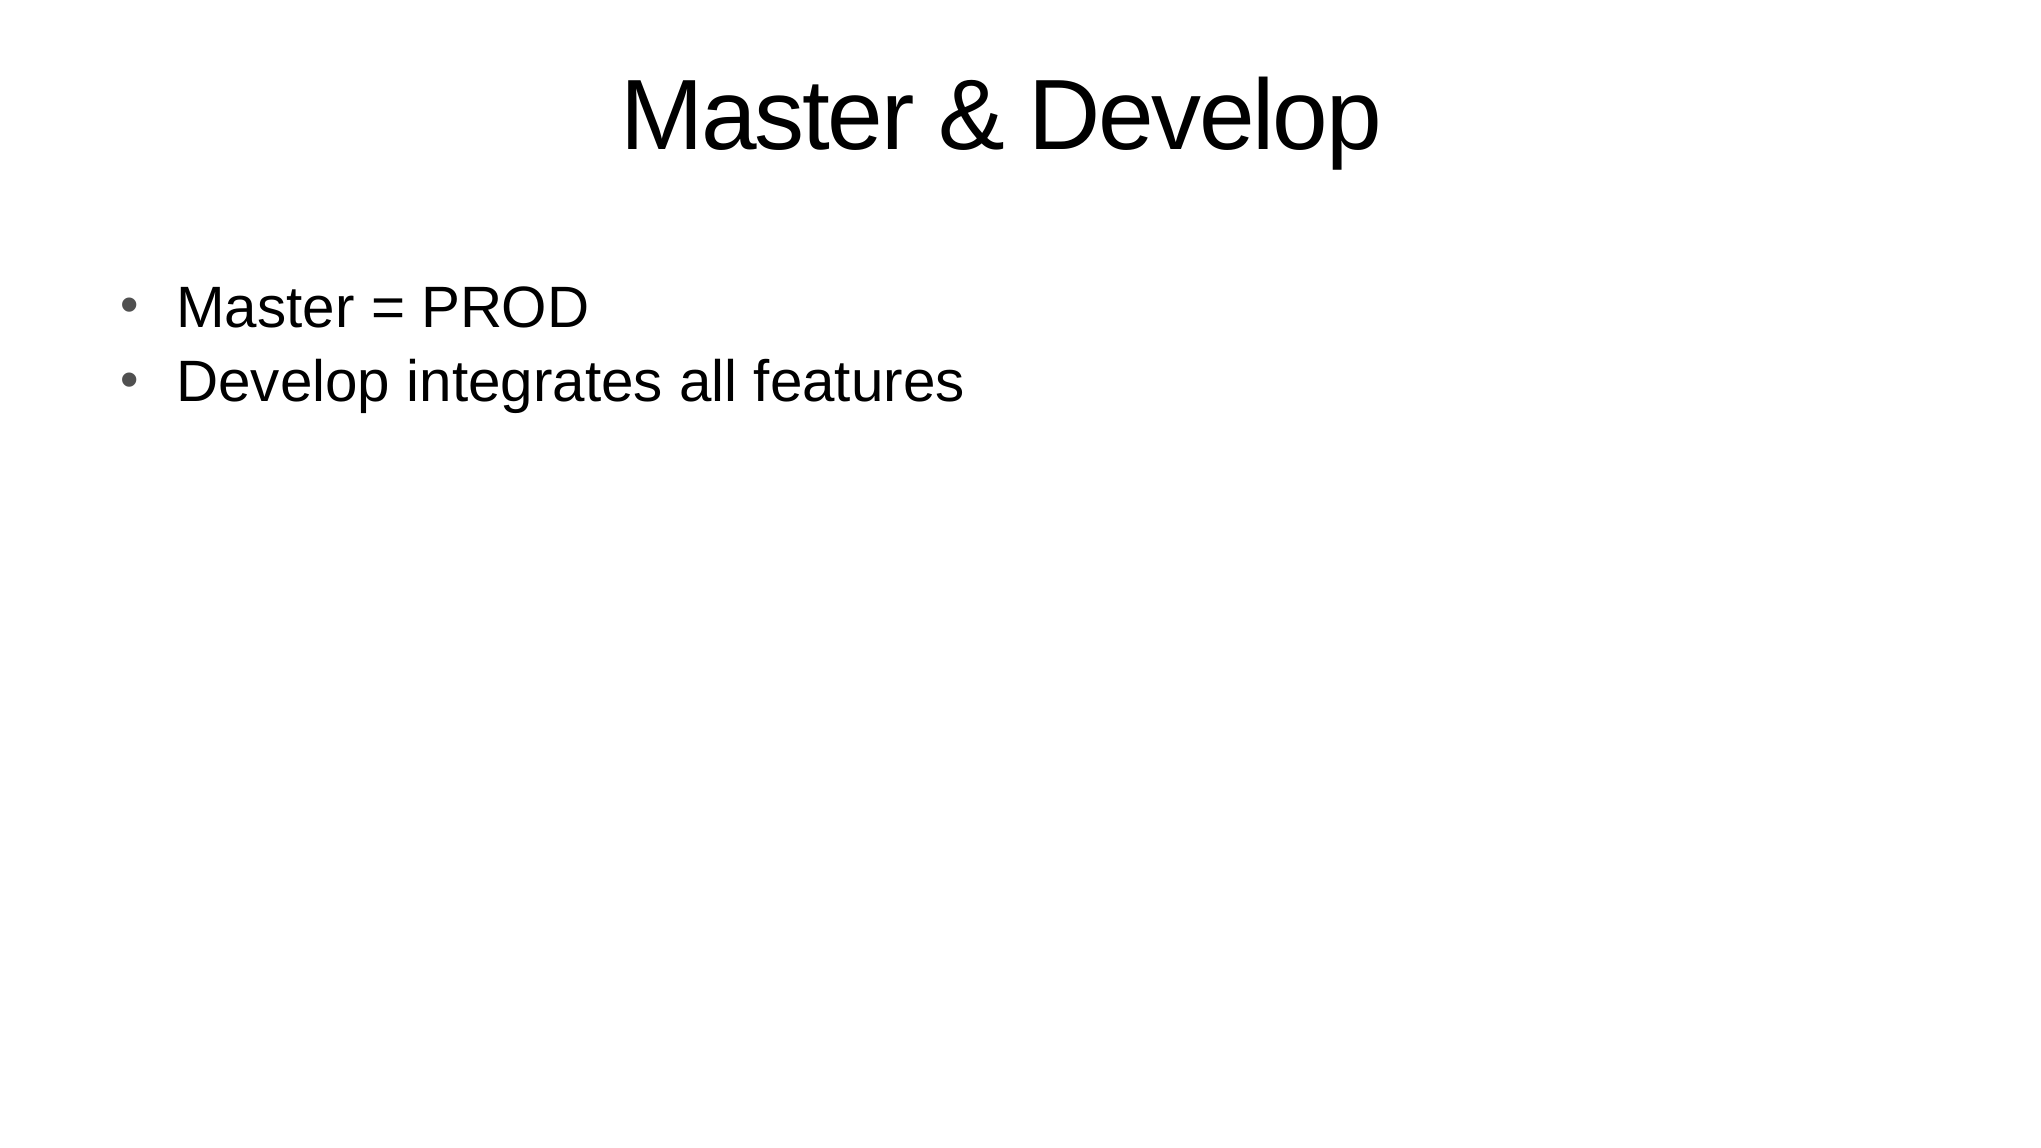

# Master & Develop
Master = PROD
Develop integrates all features